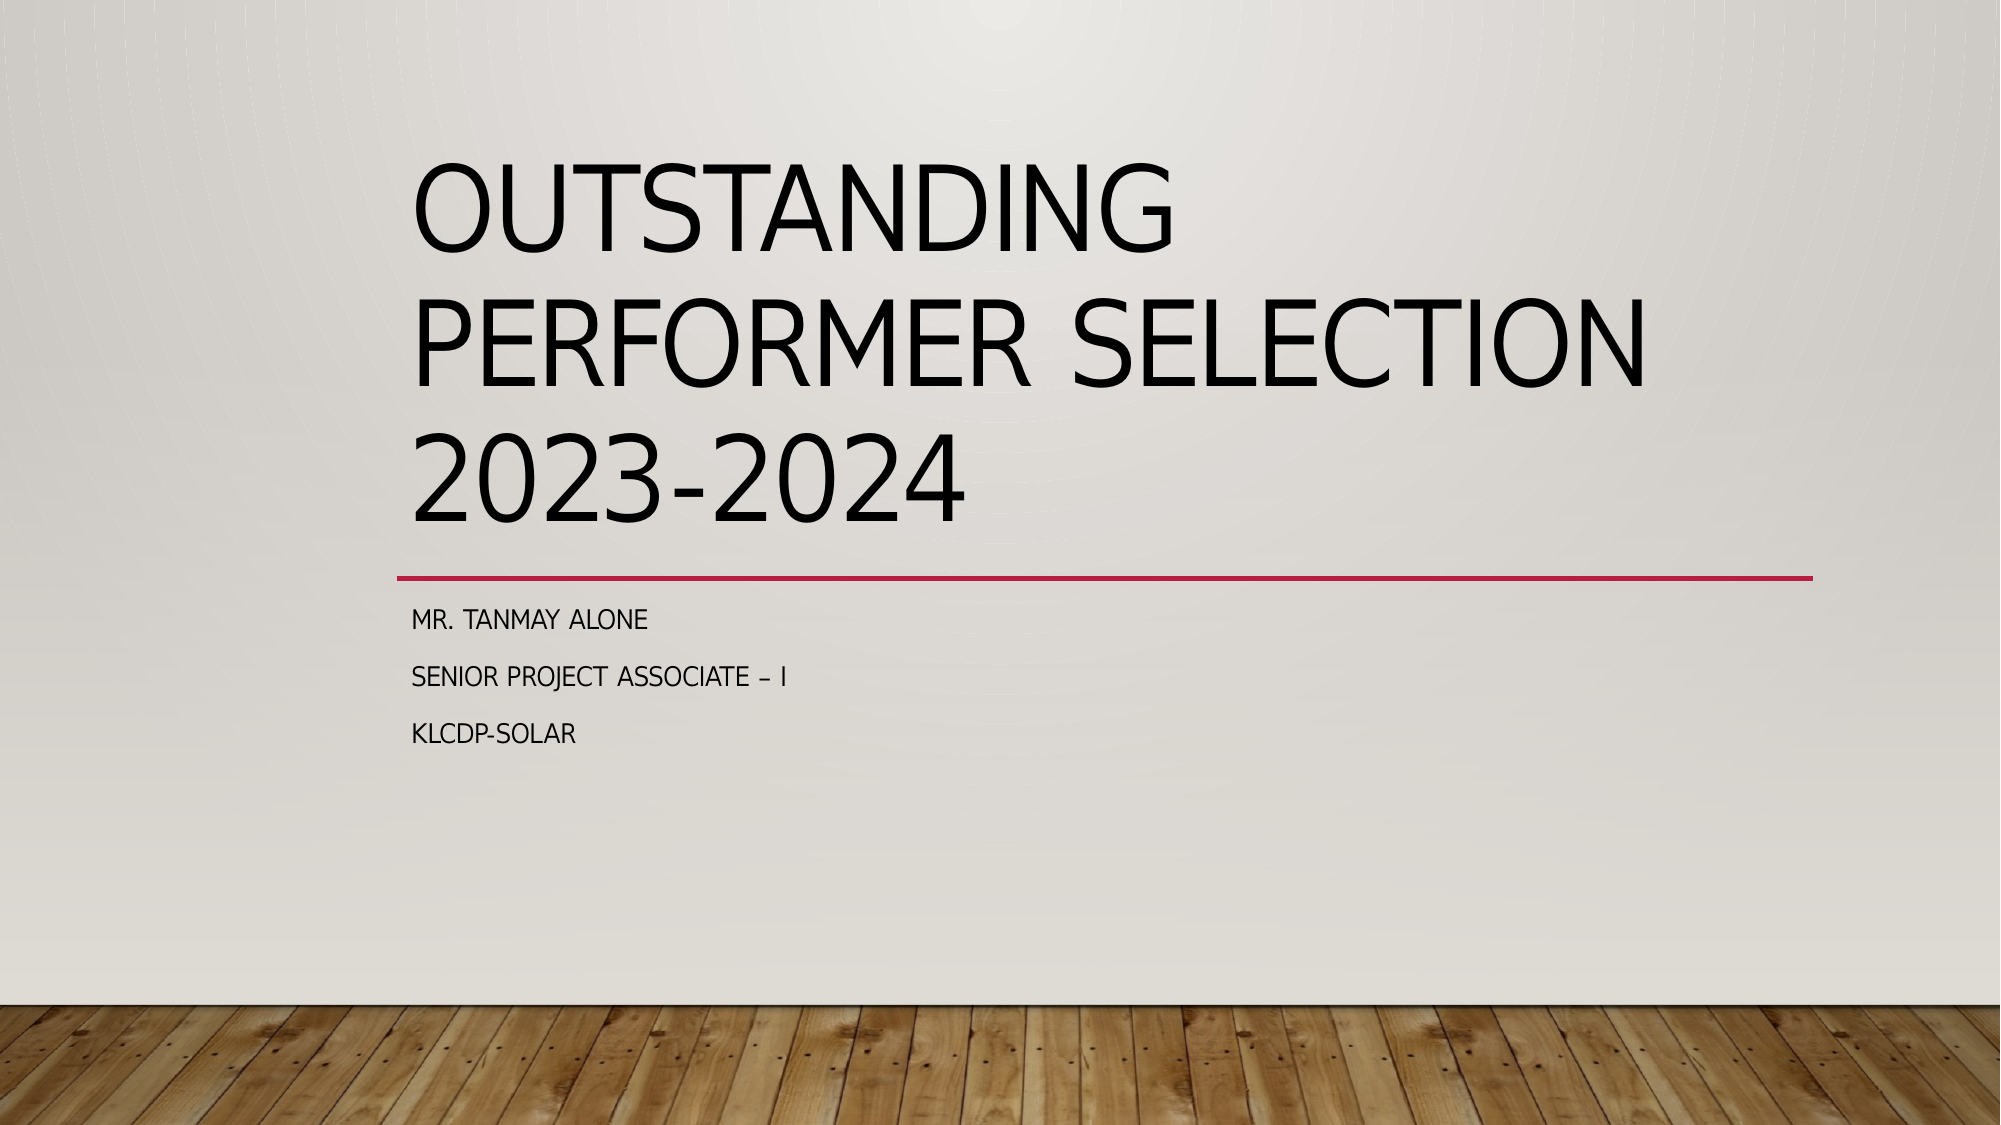

# Outstanding performer selection 2023-2024
Mr. Tanmay Alone
Senior Project Associate – I
KLCDP-Solar